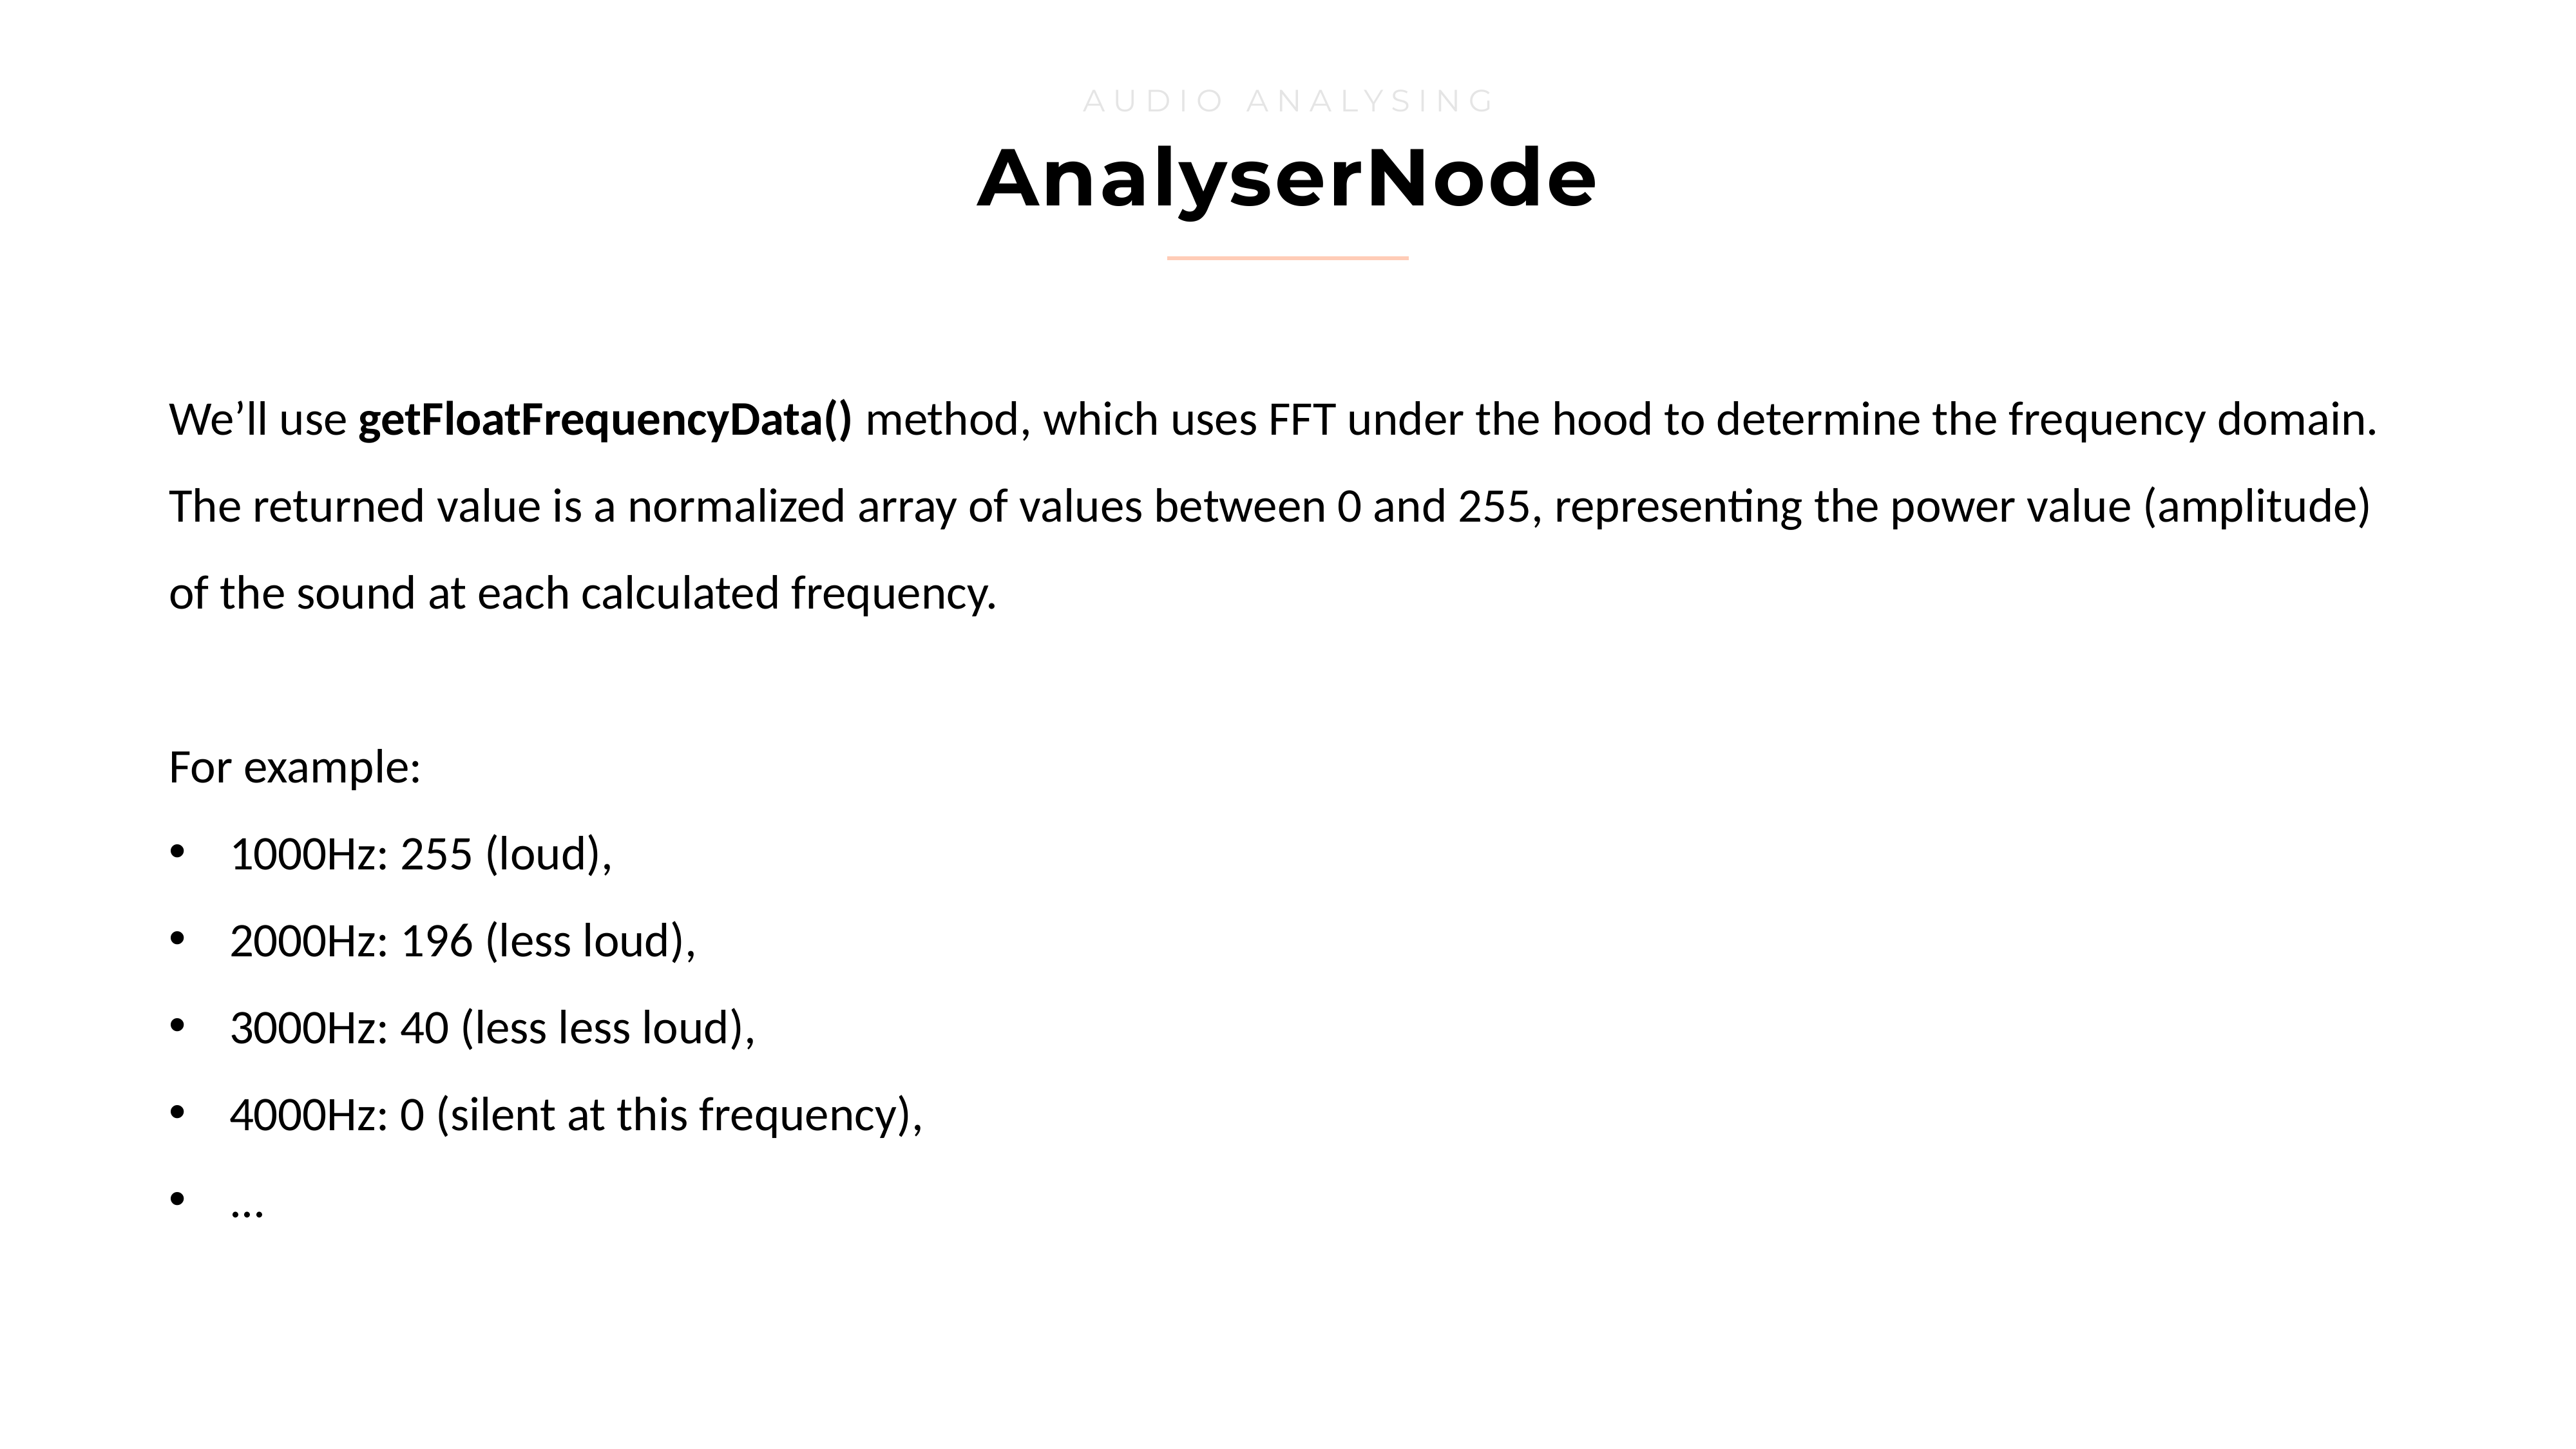

AUDIO ANALYSING
AnalyserNode
We’ll use getFloatFrequencyData() method, which uses FFT under the hood to determine the frequency domain.
The returned value is a normalized array of values between 0 and 255, representing the power value (amplitude) of the sound at each calculated frequency.

For example:
1000Hz: 255 (loud),
2000Hz: 196 (less loud),
3000Hz: 40 (less less loud),
4000Hz: 0 (silent at this frequency),
...